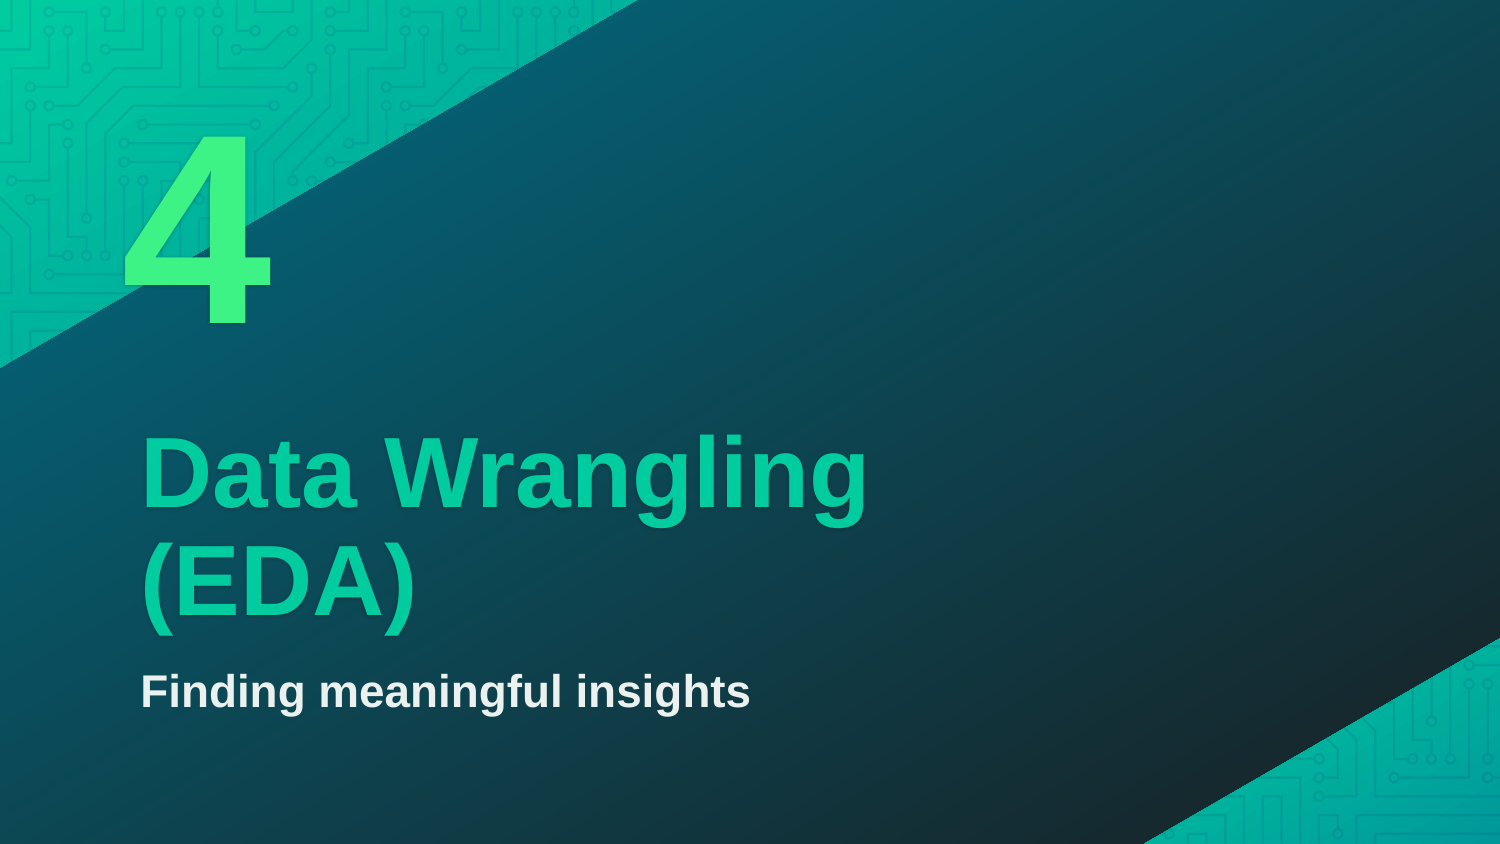

4
# Data Wrangling (EDA)
Finding meaningful insights